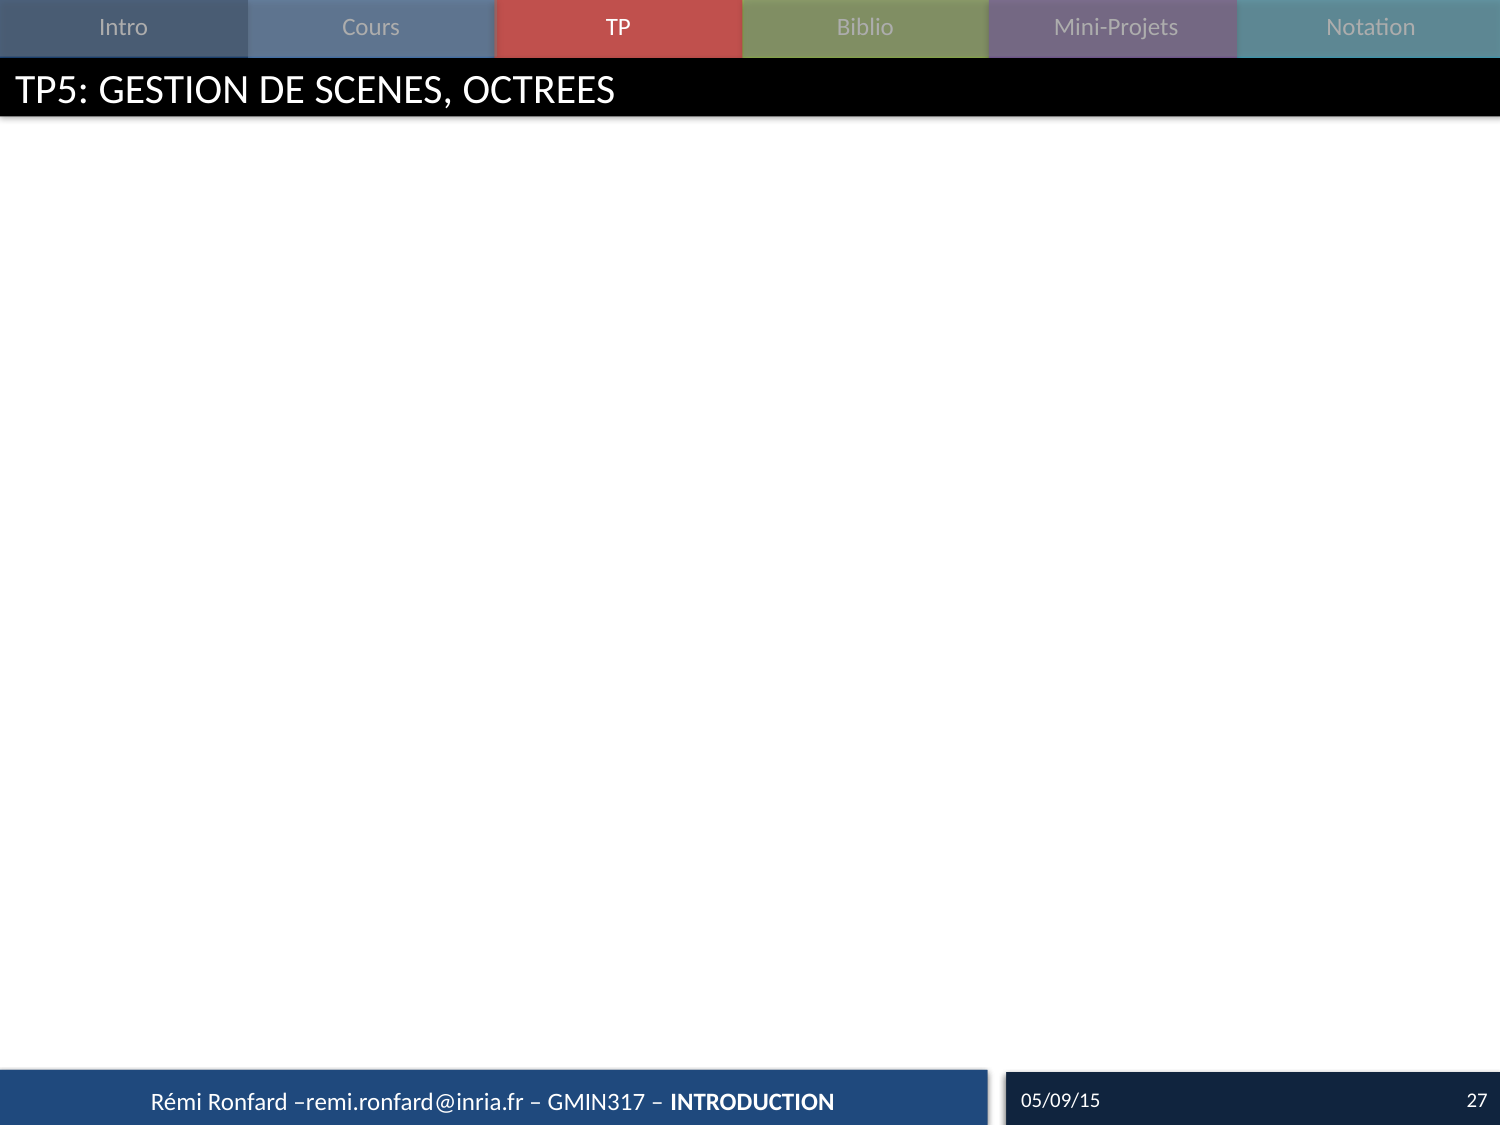

# TP5: GESTION DE SCENES, OCTREES

05/09/15
27
Rémi Ronfard –remi.ronfard@inria.fr – GMIN317 – INTRODUCTION